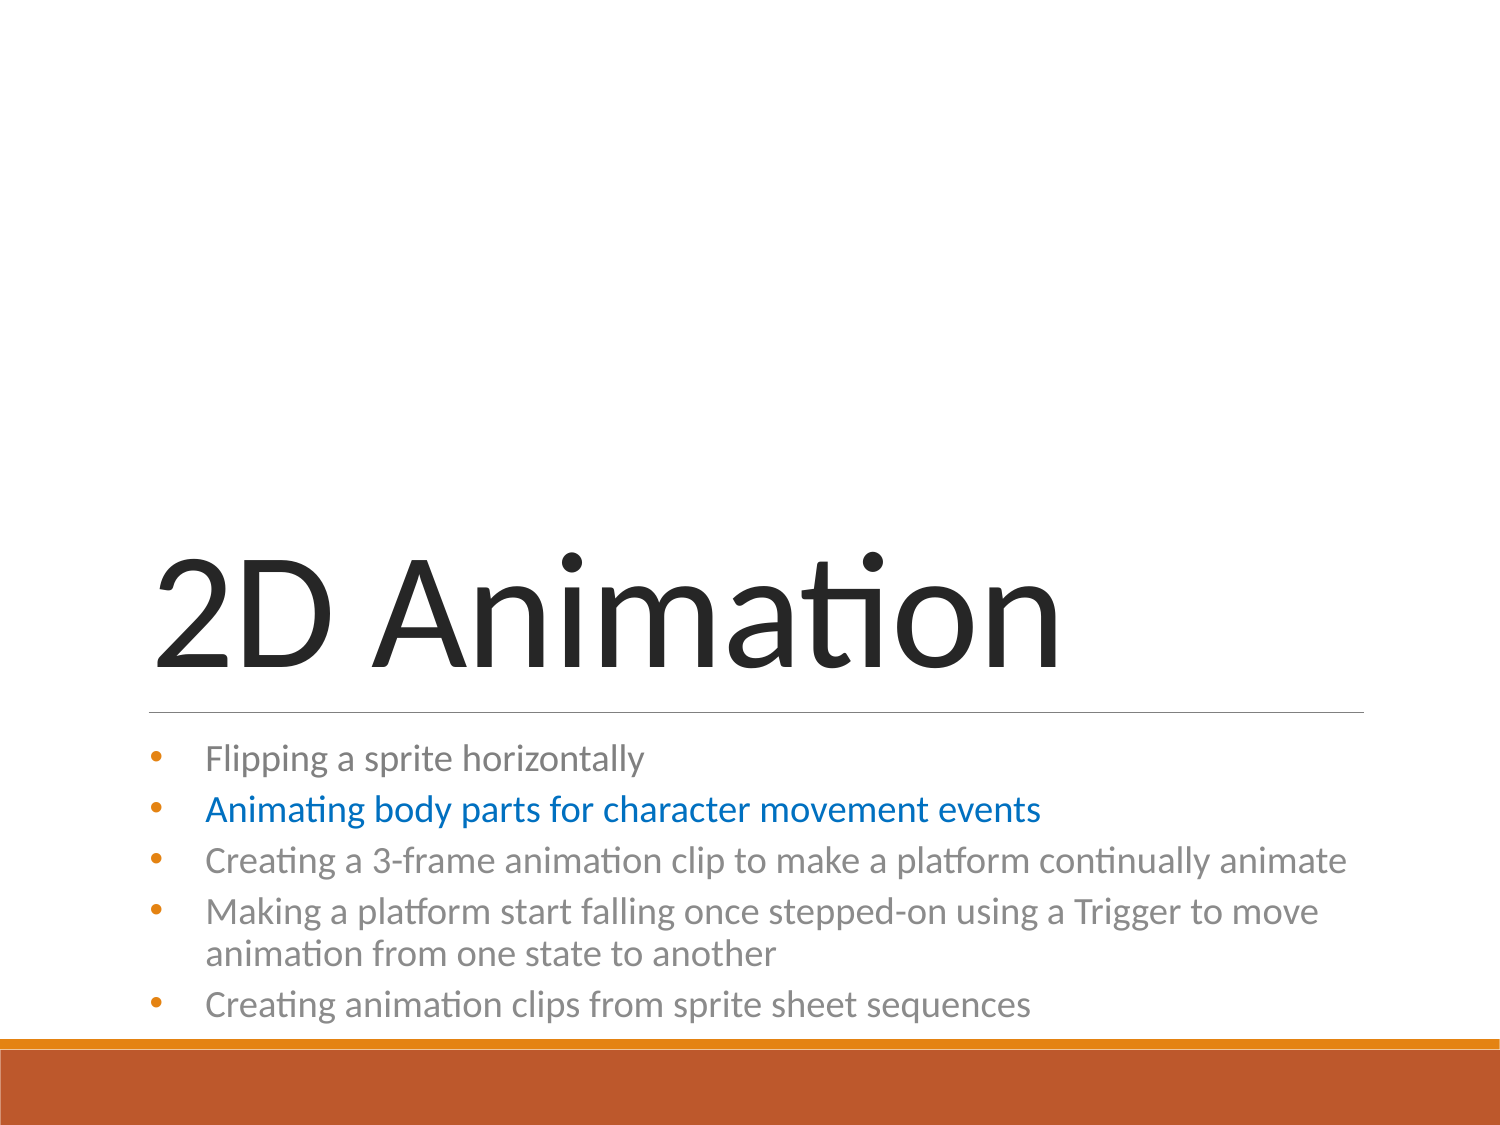

# 2D Animation
Flipping a sprite horizontally
Animating body parts for character movement events
Creating a 3-frame animation clip to make a platform continually animate
Making a platform start falling once stepped-on using a Trigger to move animation from one state to another
Creating animation clips from sprite sheet sequences